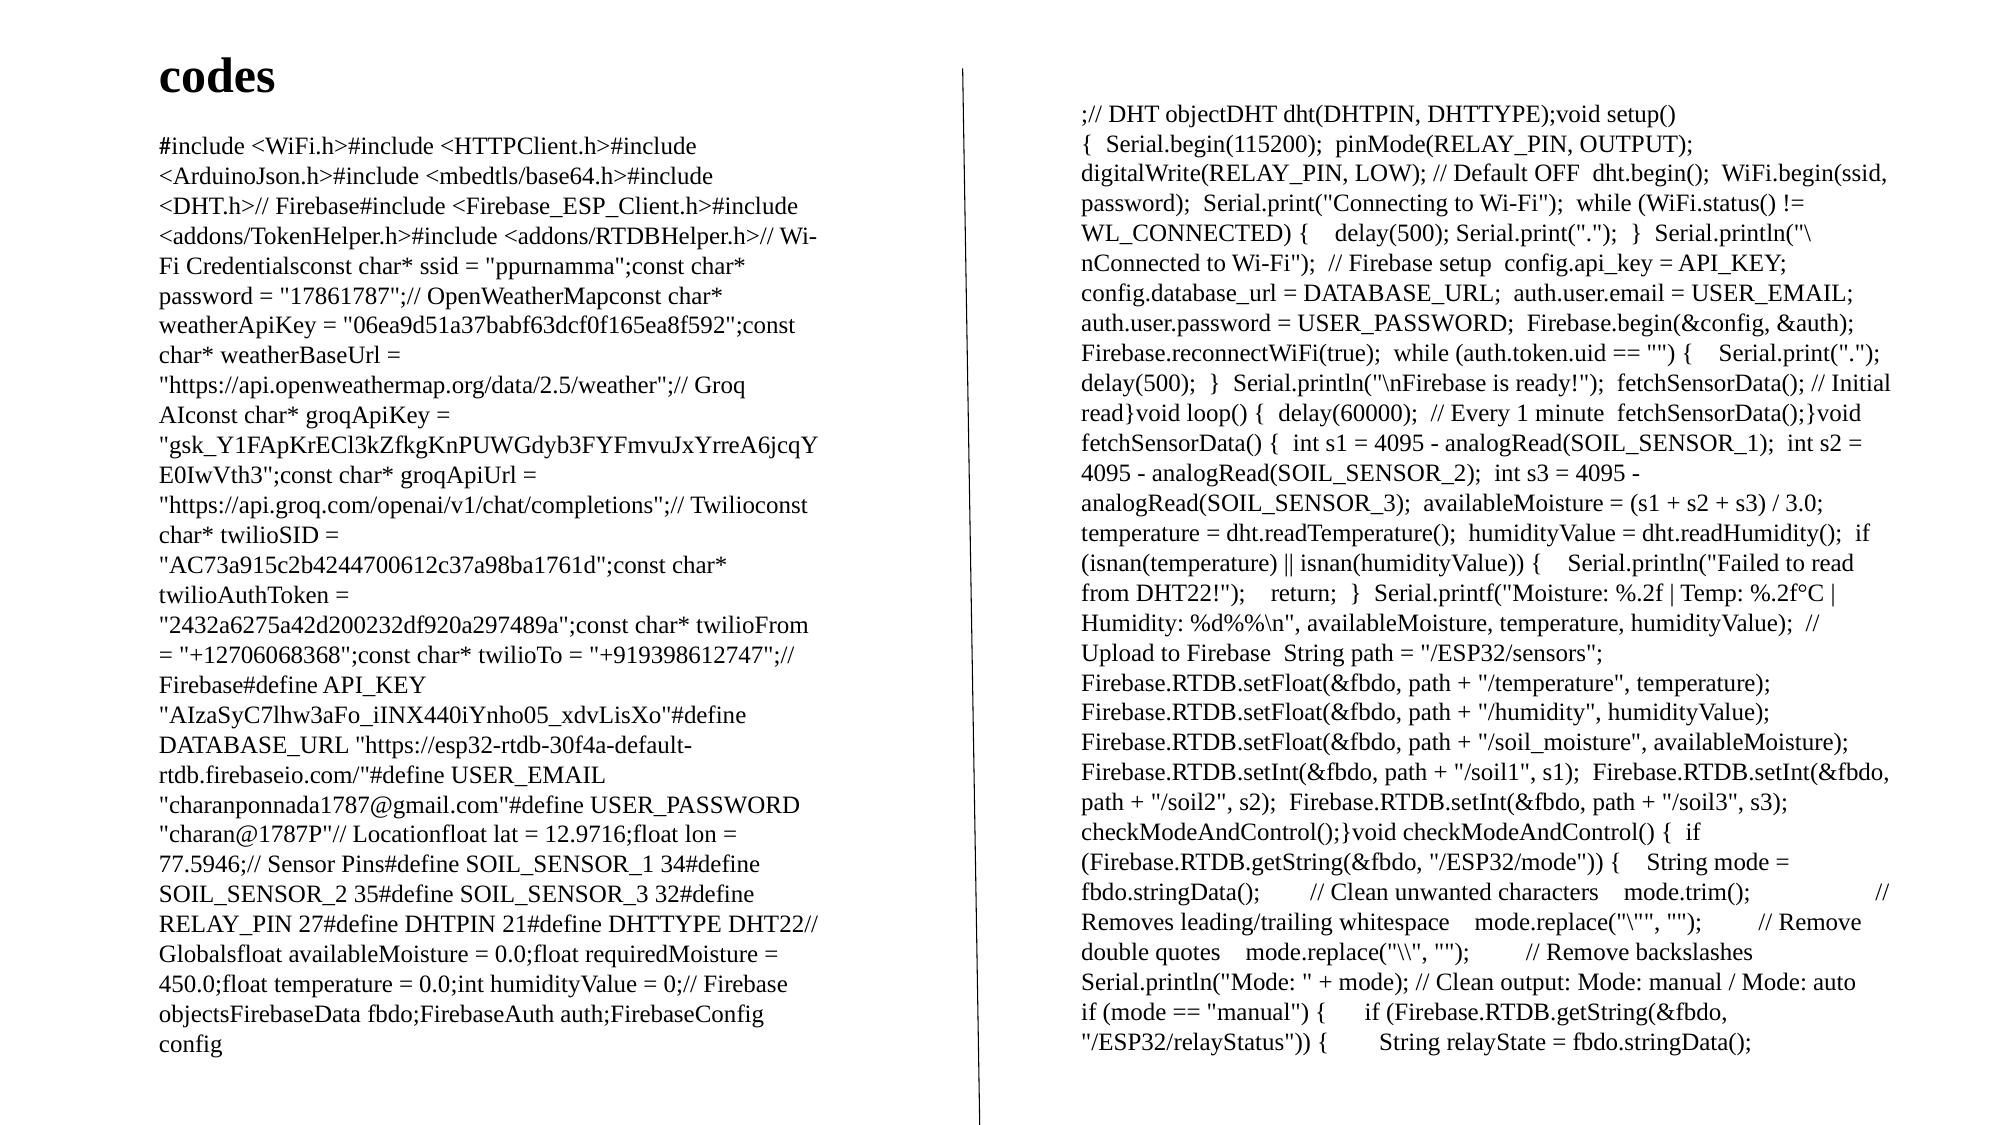

codes
;// DHT objectDHT dht(DHTPIN, DHTTYPE);void setup() {  Serial.begin(115200);  pinMode(RELAY_PIN, OUTPUT);  digitalWrite(RELAY_PIN, LOW); // Default OFF  dht.begin();  WiFi.begin(ssid, password);  Serial.print("Connecting to Wi-Fi");  while (WiFi.status() != WL_CONNECTED) {    delay(500); Serial.print(".");  }  Serial.println("\nConnected to Wi-Fi");  // Firebase setup  config.api_key = API_KEY;  config.database_url = DATABASE_URL;  auth.user.email = USER_EMAIL;  auth.user.password = USER_PASSWORD;  Firebase.begin(&config, &auth);  Firebase.reconnectWiFi(true);  while (auth.token.uid == "") {    Serial.print("."); delay(500);  }  Serial.println("\nFirebase is ready!");  fetchSensorData(); // Initial read}void loop() {  delay(60000);  // Every 1 minute  fetchSensorData();}void fetchSensorData() {  int s1 = 4095 - analogRead(SOIL_SENSOR_1);  int s2 = 4095 - analogRead(SOIL_SENSOR_2);  int s3 = 4095 - analogRead(SOIL_SENSOR_3);  availableMoisture = (s1 + s2 + s3) / 3.0;  temperature = dht.readTemperature();  humidityValue = dht.readHumidity();  if (isnan(temperature) || isnan(humidityValue)) {    Serial.println("Failed to read from DHT22!");    return;  }  Serial.printf("Moisture: %.2f | Temp: %.2f°C | Humidity: %d%%\n", availableMoisture, temperature, humidityValue);  // Upload to Firebase  String path = "/ESP32/sensors";  Firebase.RTDB.setFloat(&fbdo, path + "/temperature", temperature);  Firebase.RTDB.setFloat(&fbdo, path + "/humidity", humidityValue);  Firebase.RTDB.setFloat(&fbdo, path + "/soil_moisture", availableMoisture);  Firebase.RTDB.setInt(&fbdo, path + "/soil1", s1);  Firebase.RTDB.setInt(&fbdo, path + "/soil2", s2);  Firebase.RTDB.setInt(&fbdo, path + "/soil3", s3);  checkModeAndControl();}void checkModeAndControl() {  if (Firebase.RTDB.getString(&fbdo, "/ESP32/mode")) {    String mode = fbdo.stringData();        // Clean unwanted characters    mode.trim();                    // Removes leading/trailing whitespace    mode.replace("\"", "");         // Remove double quotes    mode.replace("\\", "");         // Remove backslashes        Serial.println("Mode: " + mode); // Clean output: Mode: manual / Mode: auto    if (mode == "manual") {      if (Firebase.RTDB.getString(&fbdo, "/ESP32/relayStatus")) {        String relayState = fbdo.stringData();
#include <WiFi.h>#include <HTTPClient.h>#include <ArduinoJson.h>#include <mbedtls/base64.h>#include <DHT.h>// Firebase#include <Firebase_ESP_Client.h>#include <addons/TokenHelper.h>#include <addons/RTDBHelper.h>// Wi-Fi Credentialsconst char* ssid = "ppurnamma";const char* password = "17861787";// OpenWeatherMapconst char* weatherApiKey = "06ea9d51a37babf63dcf0f165ea8f592";const char* weatherBaseUrl = "https://api.openweathermap.org/data/2.5/weather";// Groq AIconst char* groqApiKey = "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";const char* groqApiUrl = "https://api.groq.com/openai/v1/chat/completions";// Twilioconst char* twilioSID = "AC73a915c2b4244700612c37a98ba1761d";const char* twilioAuthToken = "2432a6275a42d200232df920a297489a";const char* twilioFrom = "+12706068368";const char* twilioTo = "+919398612747";// Firebase#define API_KEY "AIzaSyC7lhw3aFo_iINX440iYnho05_xdvLisXo"#define DATABASE_URL "https://esp32-rtdb-30f4a-default-rtdb.firebaseio.com/"#define USER_EMAIL "charanponnada1787@gmail.com"#define USER_PASSWORD "charan@1787P"// Locationfloat lat = 12.9716;float lon = 77.5946;// Sensor Pins#define SOIL_SENSOR_1 34#define SOIL_SENSOR_2 35#define SOIL_SENSOR_3 32#define RELAY_PIN 27#define DHTPIN 21#define DHTTYPE DHT22// Globalsfloat availableMoisture = 0.0;float requiredMoisture = 450.0;float temperature = 0.0;int humidityValue = 0;// Firebase objectsFirebaseData fbdo;FirebaseAuth auth;FirebaseConfig config